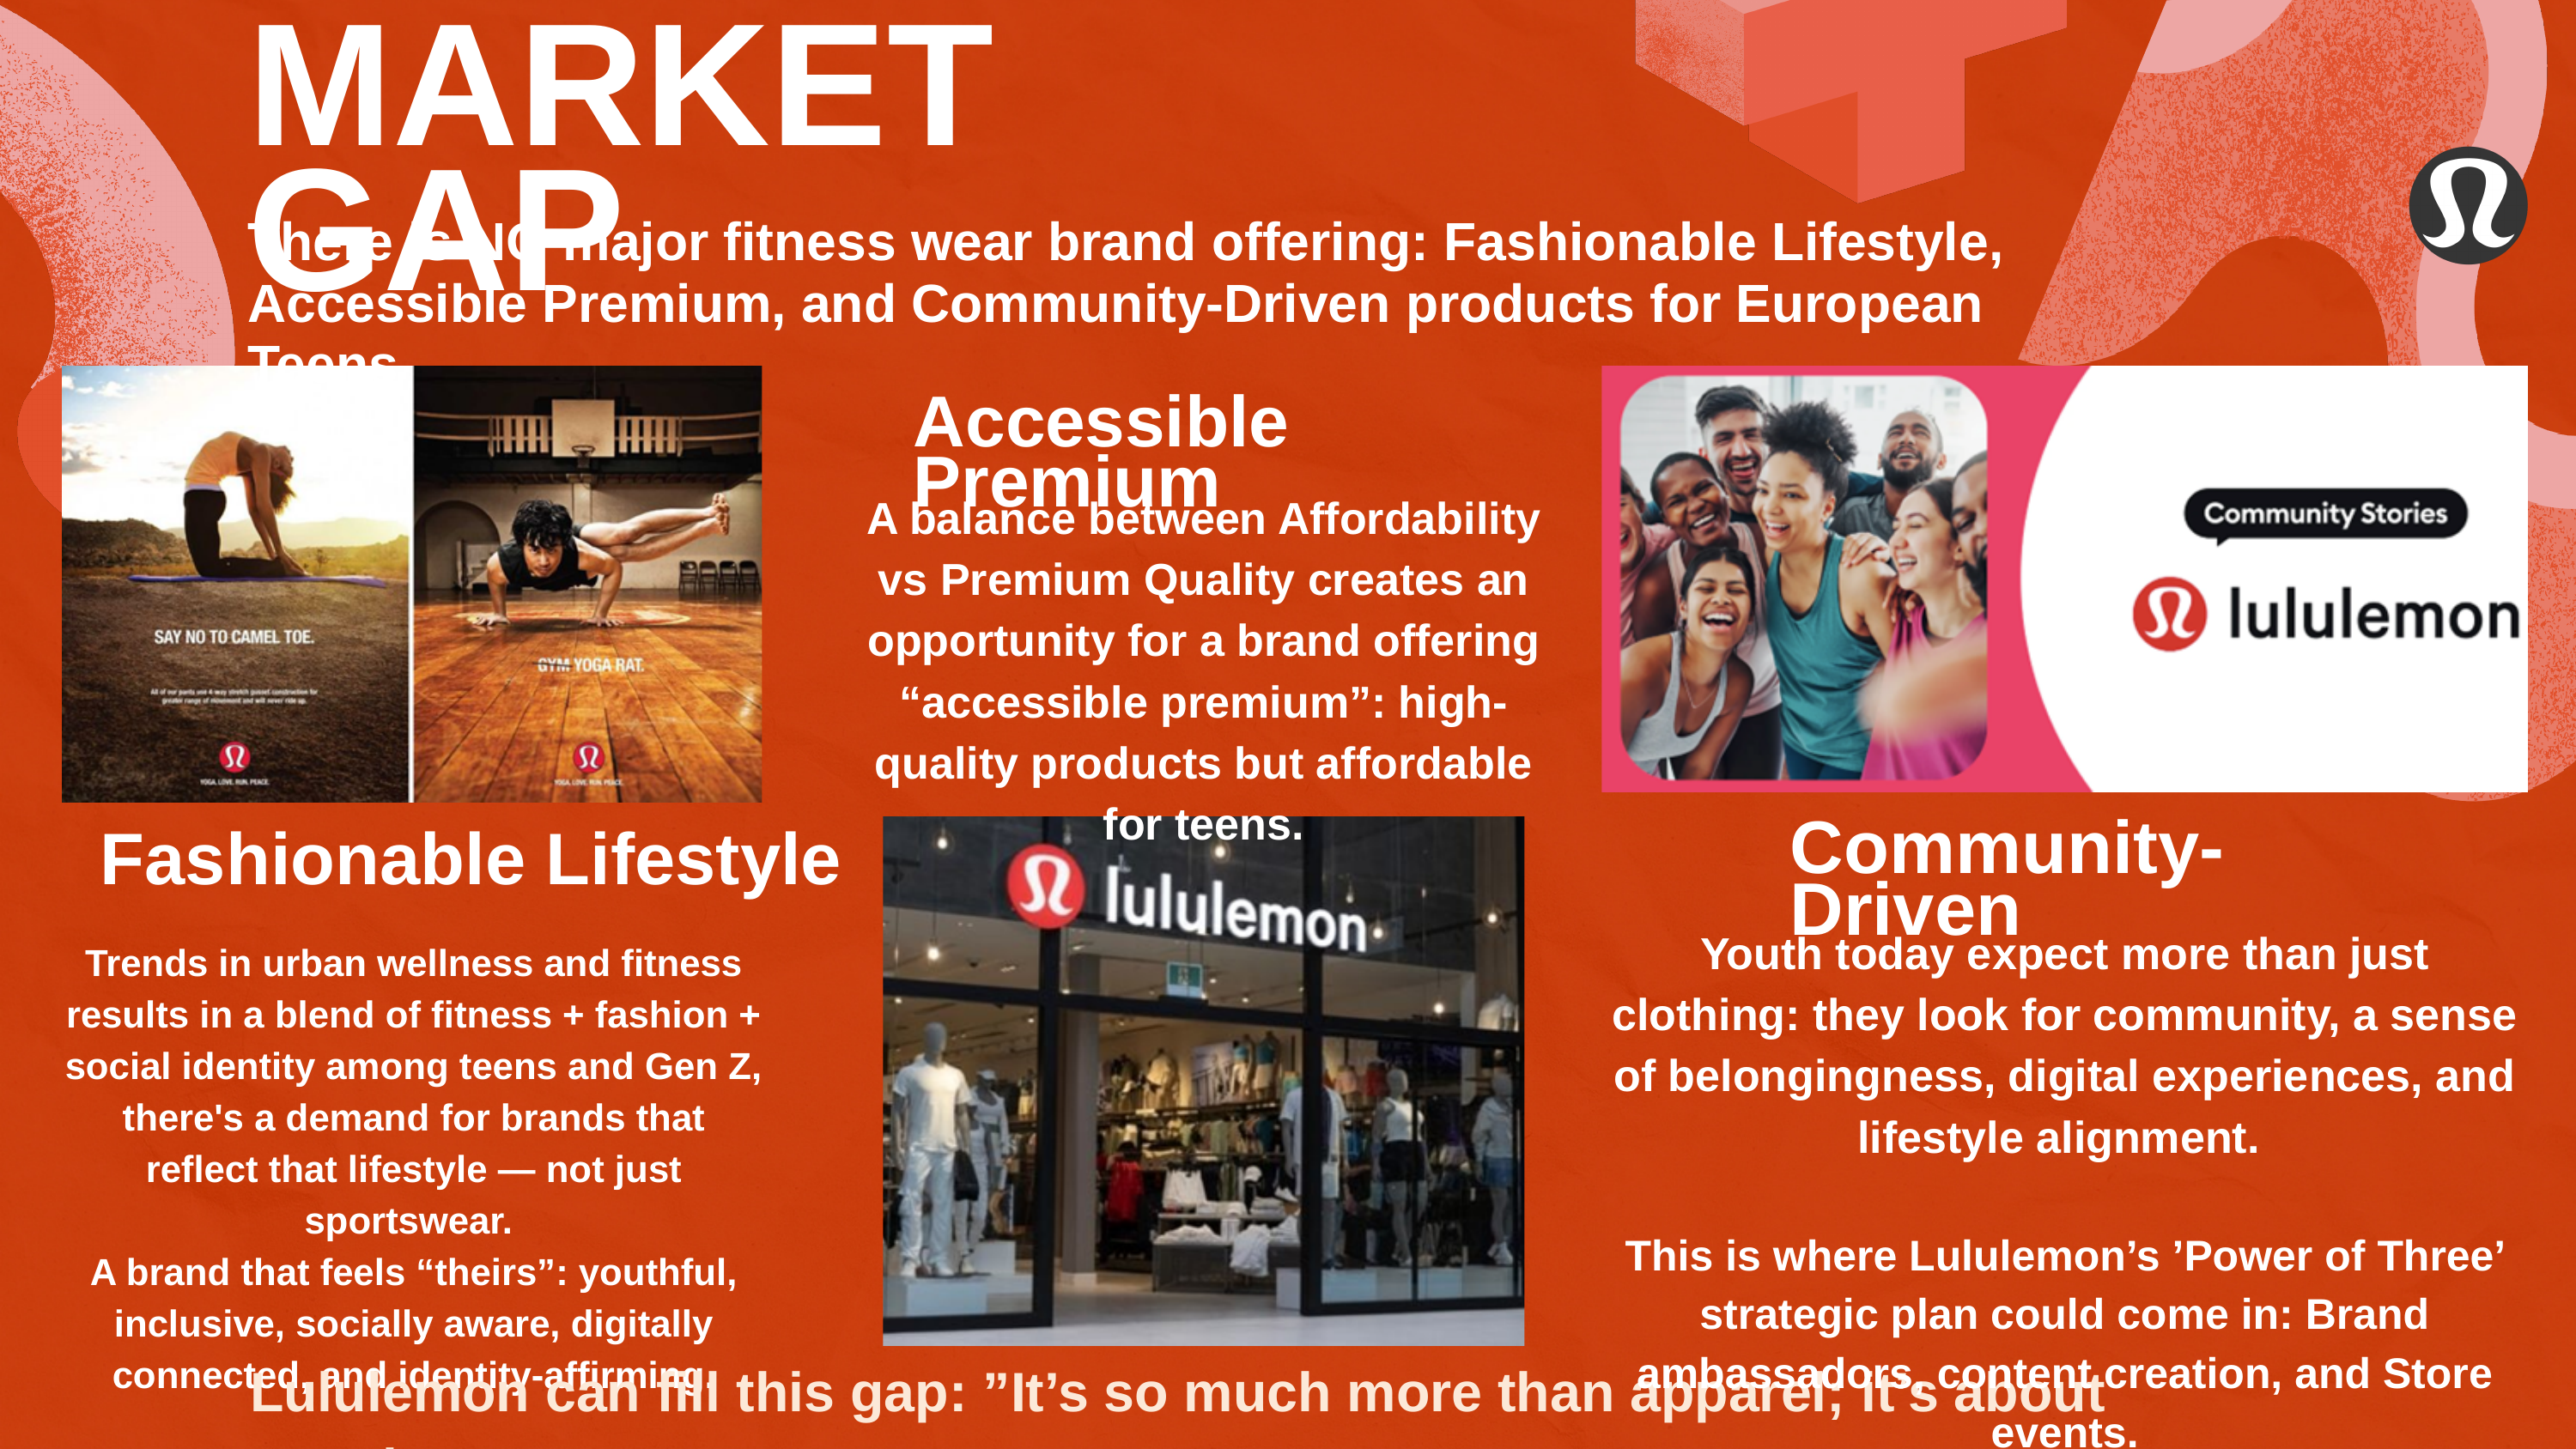

MARKET GAP

There is NO major fitness wear brand offering: Fashionable Lifestyle, Accessible Premium, and Community-Driven products for European Teens

Accessible Premium
A balance between Affordability vs Premium Quality creates an opportunity for a brand offering “accessible premium”: high-quality products but affordable for teens.

Community-Driven
Fashionable Lifestyle
Youth today expect more than just clothing: they look for community, a sense of belongingness, digital experiences, and lifestyle alignment.

This is where Lululemon’s ’Power of Three’ strategic plan could come in: Brand ambassadors, content creation, and Store events.

Trends in urban wellness and fitness results in a blend of fitness + fashion + social identity among teens and Gen Z, there's a demand for brands that reflect that lifestyle — not just sportswear.
A brand that feels “theirs”: youthful, inclusive, socially aware, digitally connected, and identity-affirming.

Lululemon can fill this gap: ”It’s so much more than apparel; it’s about people."